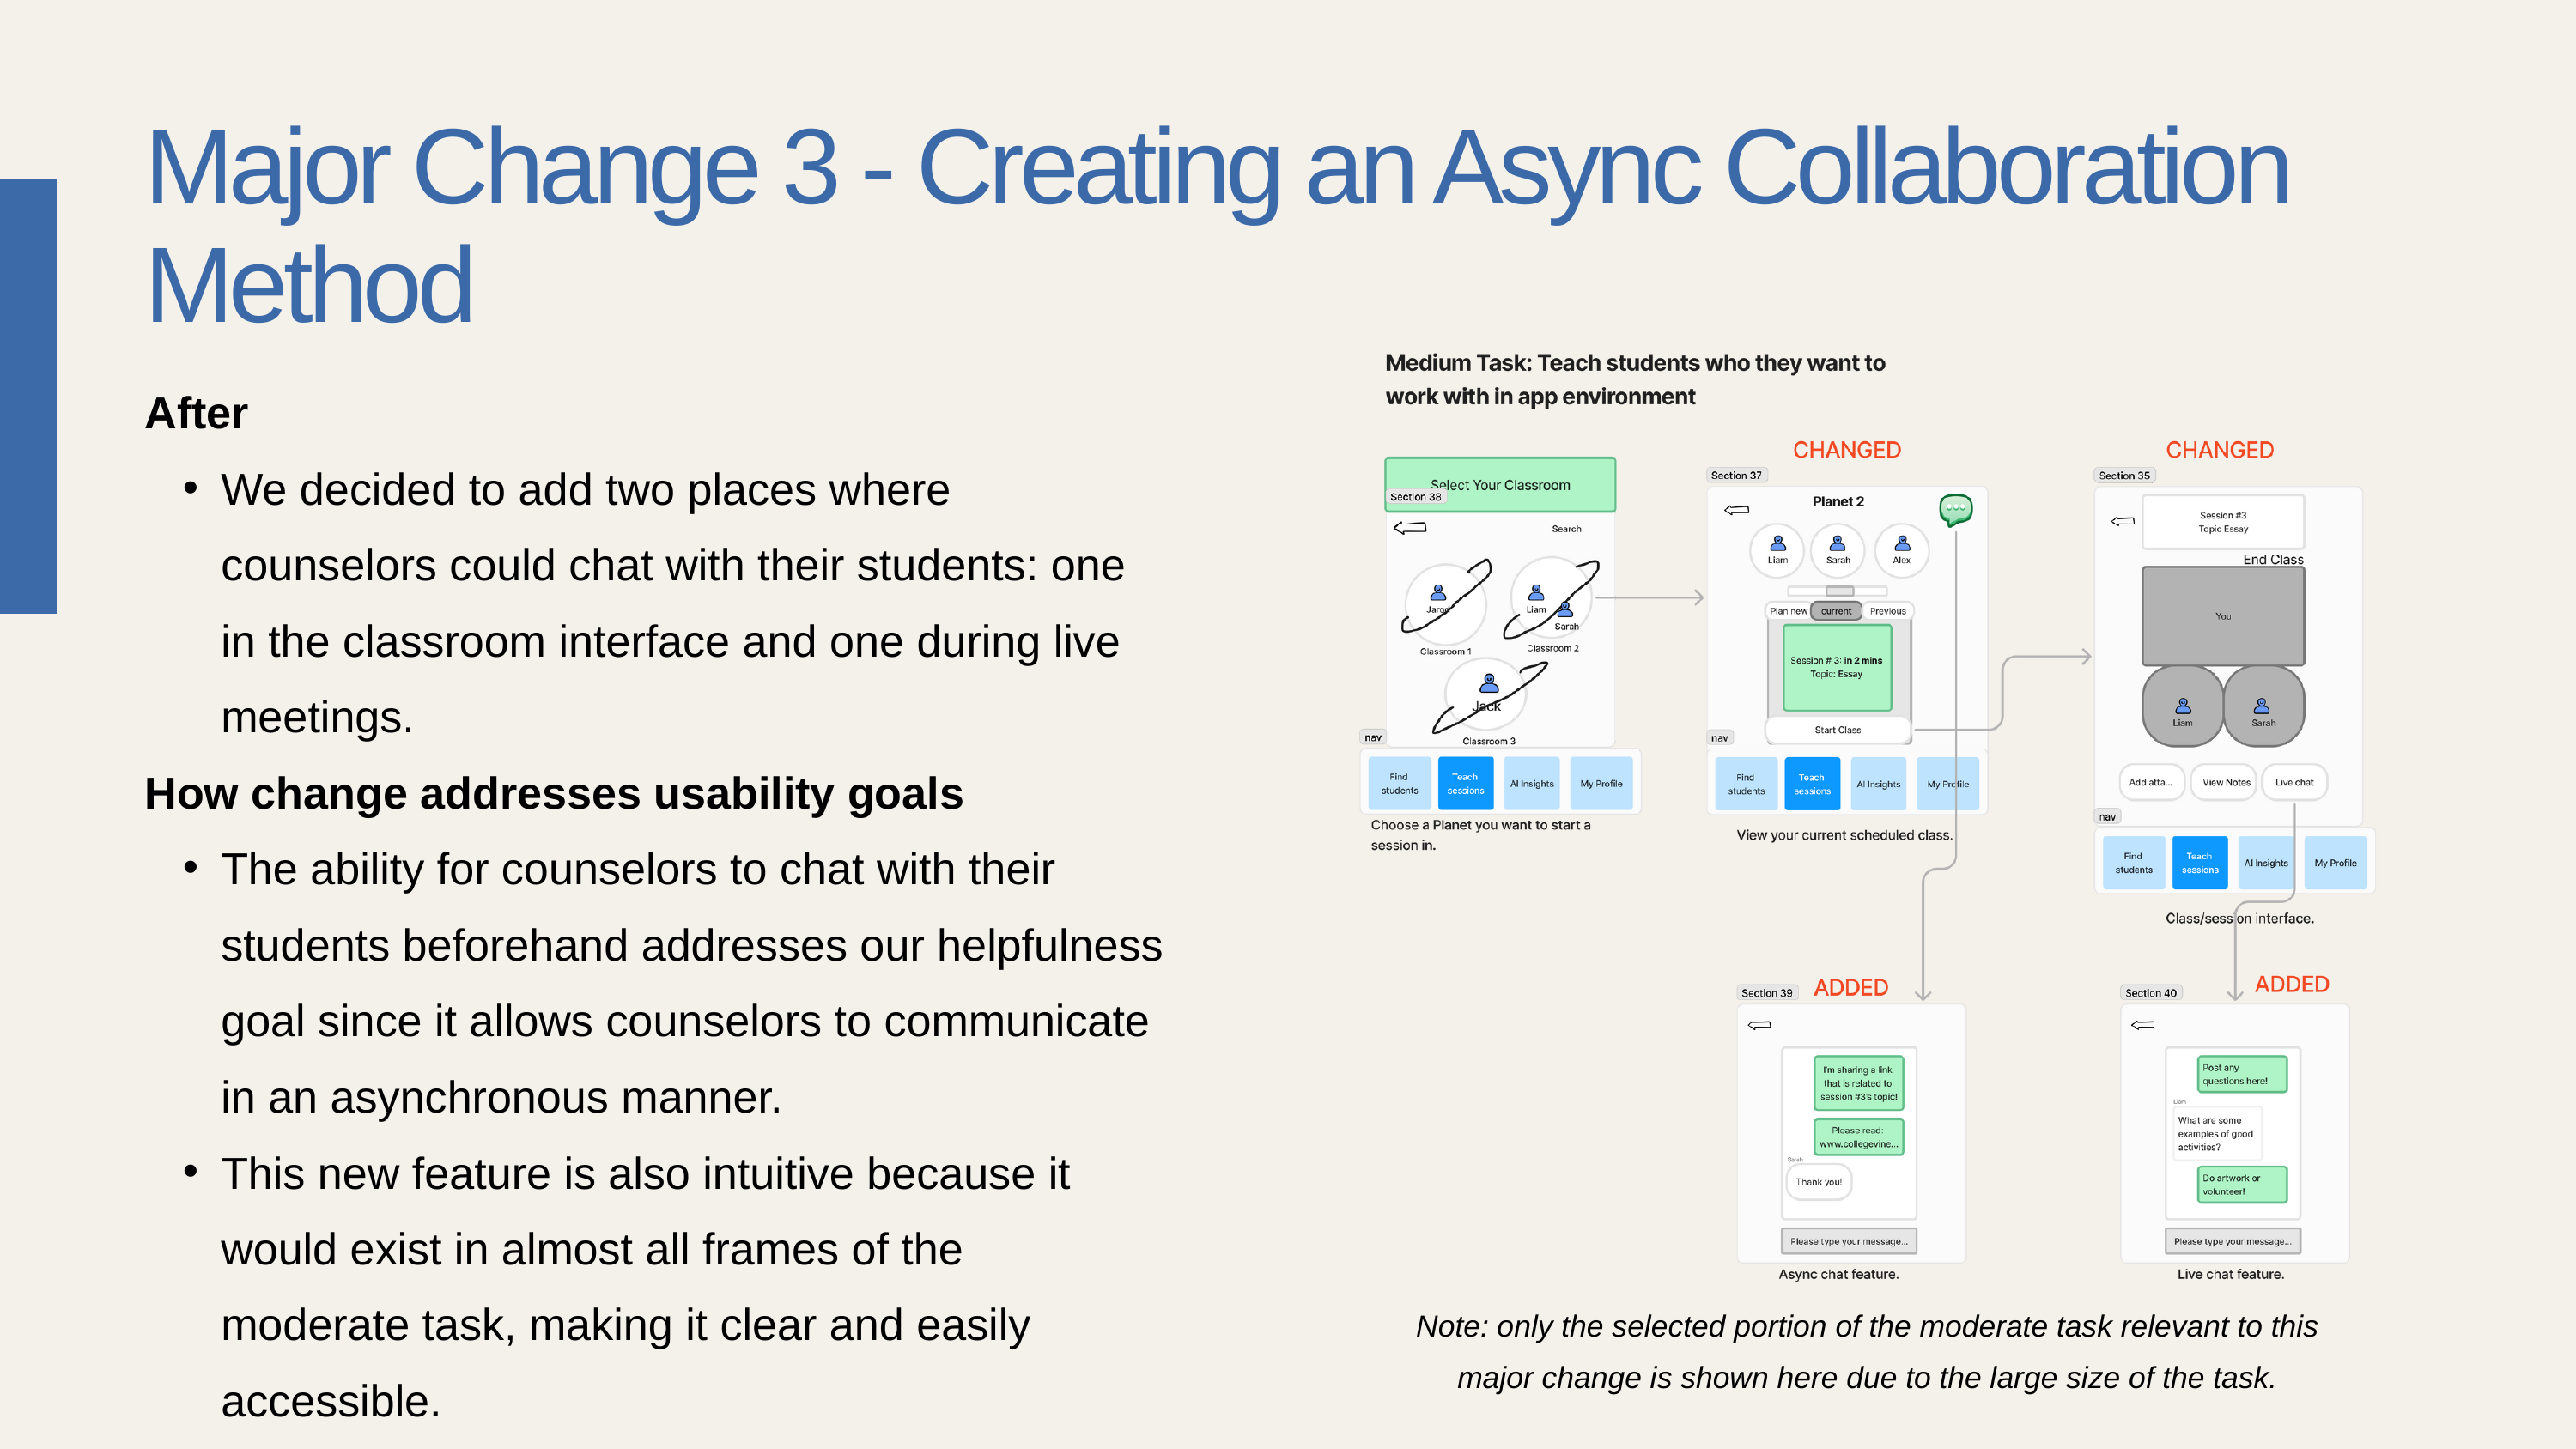

Major Change 3 - Creating an Async Collaboration Method

After
We decided to add two places where counselors could chat with their students: one in the classroom interface and one during live meetings.
How change addresses usability goals
The ability for counselors to chat with their students beforehand addresses our helpfulness goal since it allows counselors to communicate in an asynchronous manner.
This new feature is also intuitive because it would exist in almost all frames of the moderate task, making it clear and easily accessible.
Note: only the selected portion of the moderate task relevant to this major change is shown here due to the large size of the task.